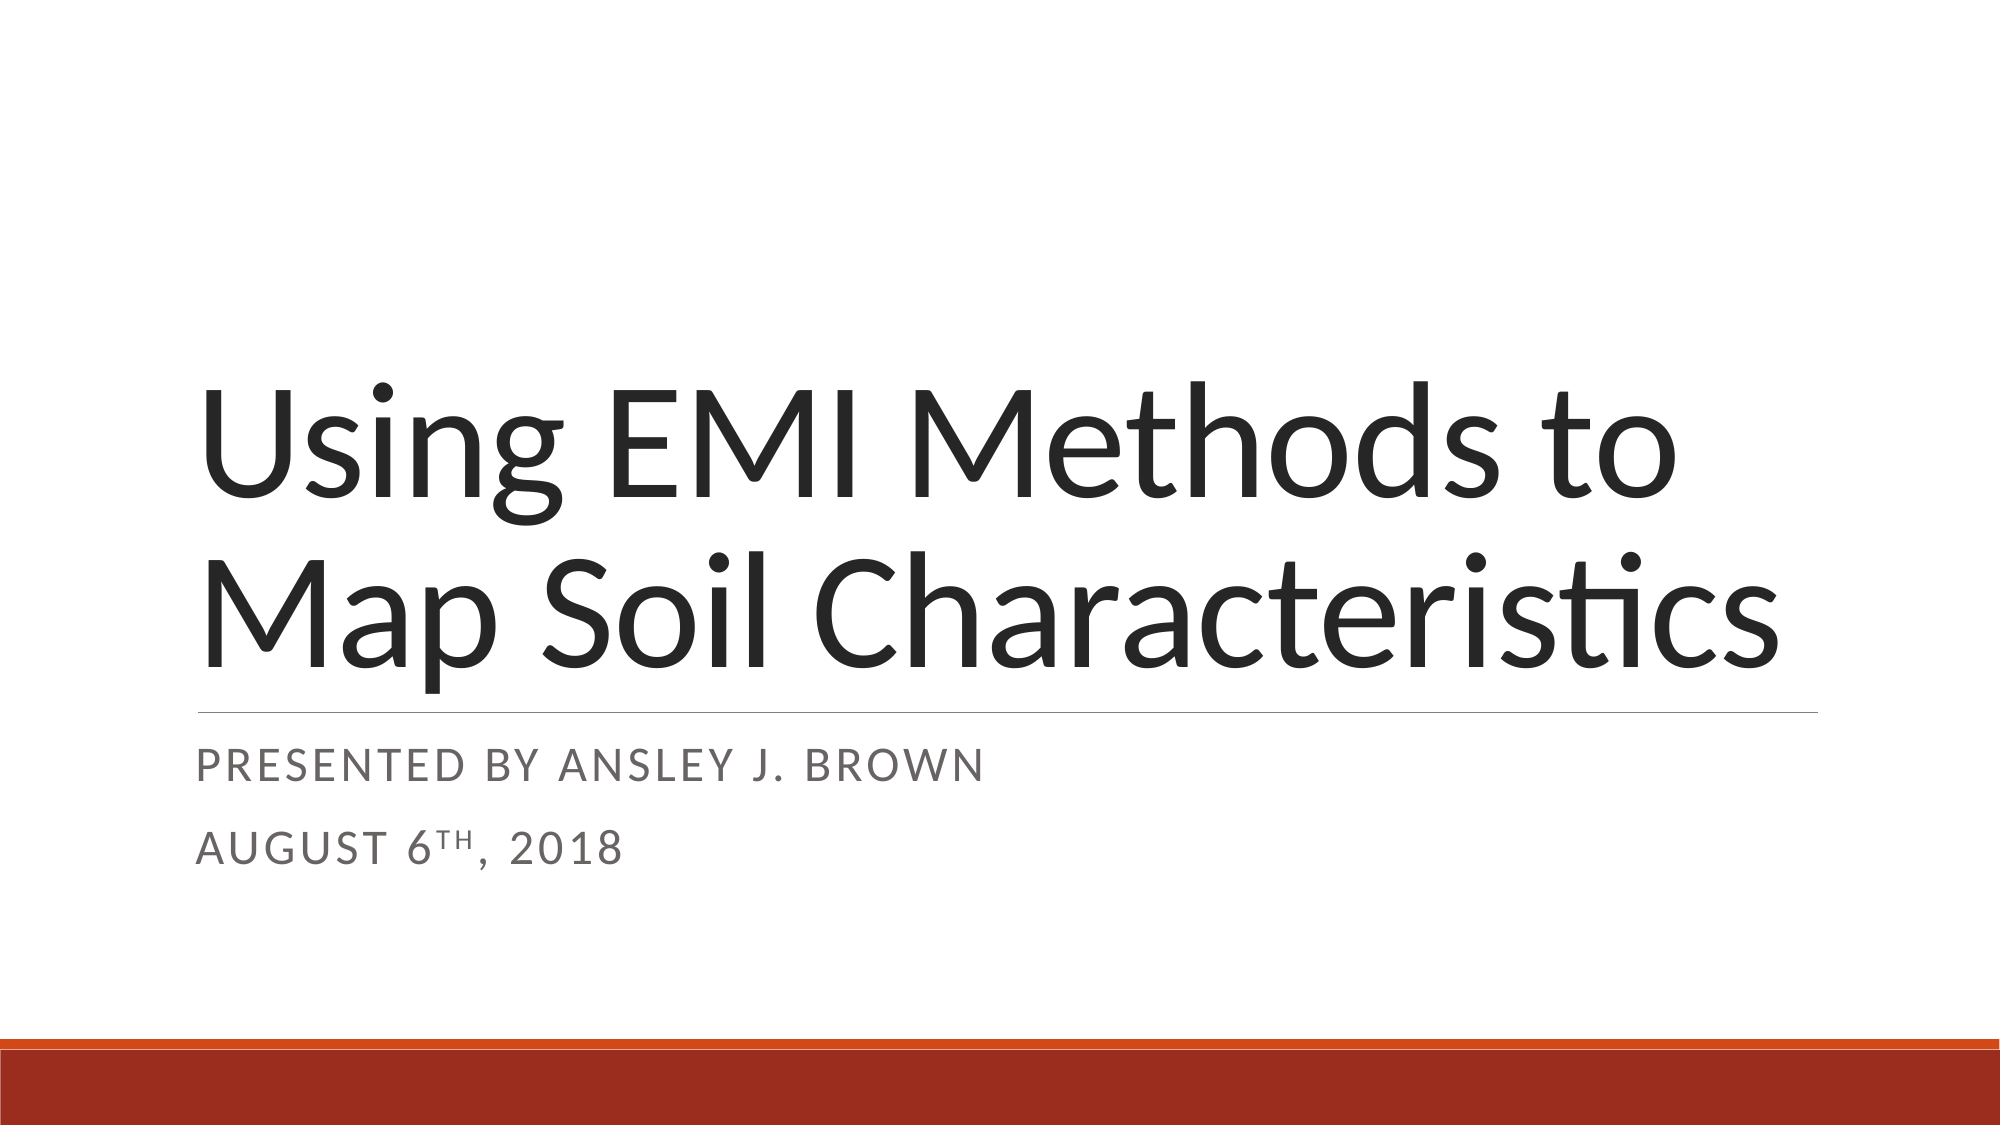

# Using EMI Methods to Map Soil Characteristics
Presented by Ansley J. Brown
August 6th, 2018